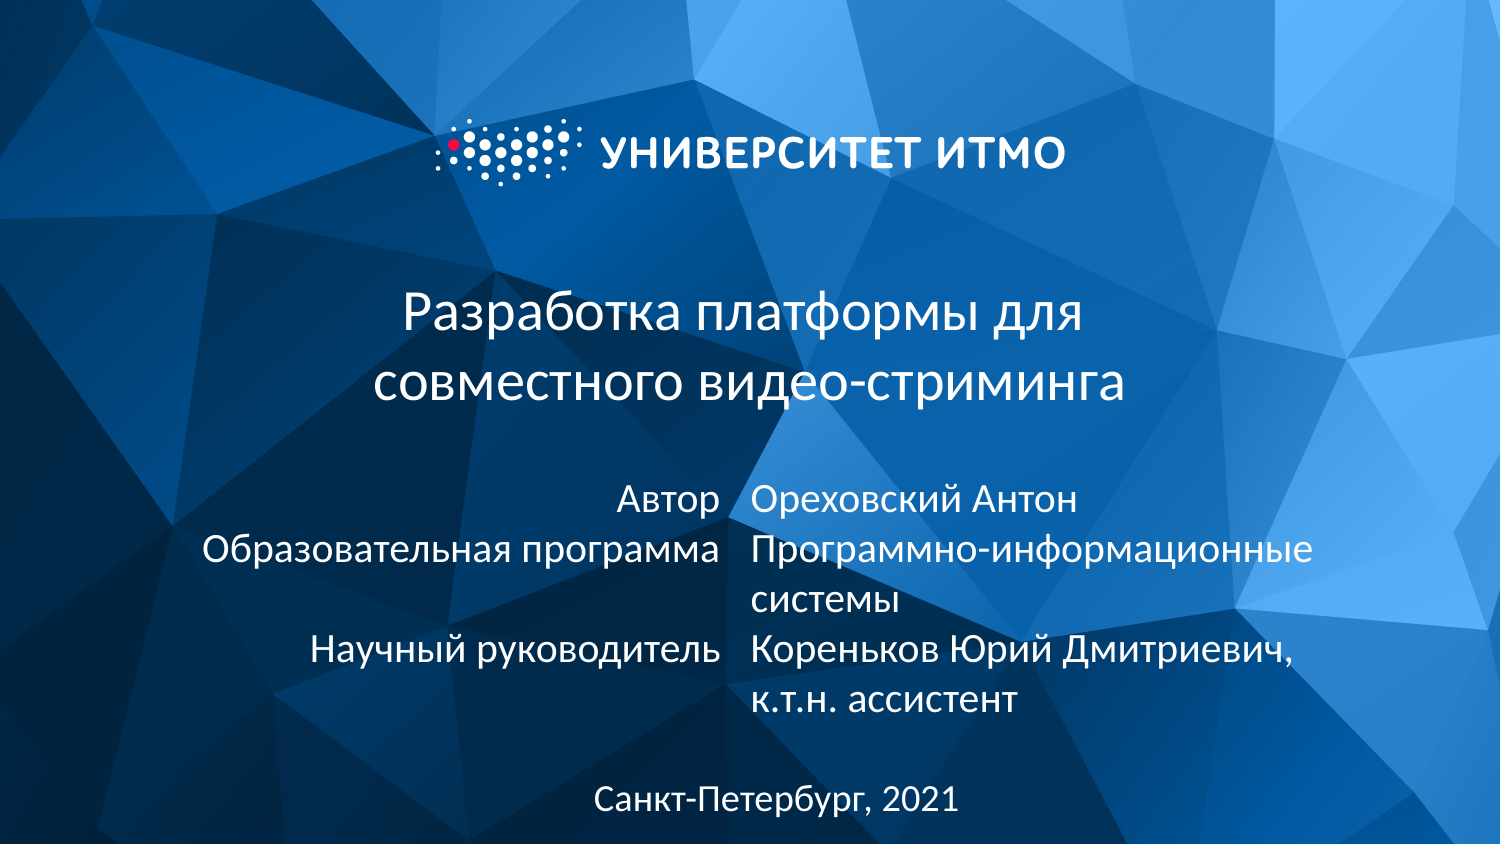

# Разработка платформы для совместного видео-стриминга
Автор
Образовательная программа

Научный руководитель
Ореховский Антон
Программно-информационные системы
Кореньков Юрий Дмитриевич,
к.т.н. ассистент
Санкт-Петербург, 2021